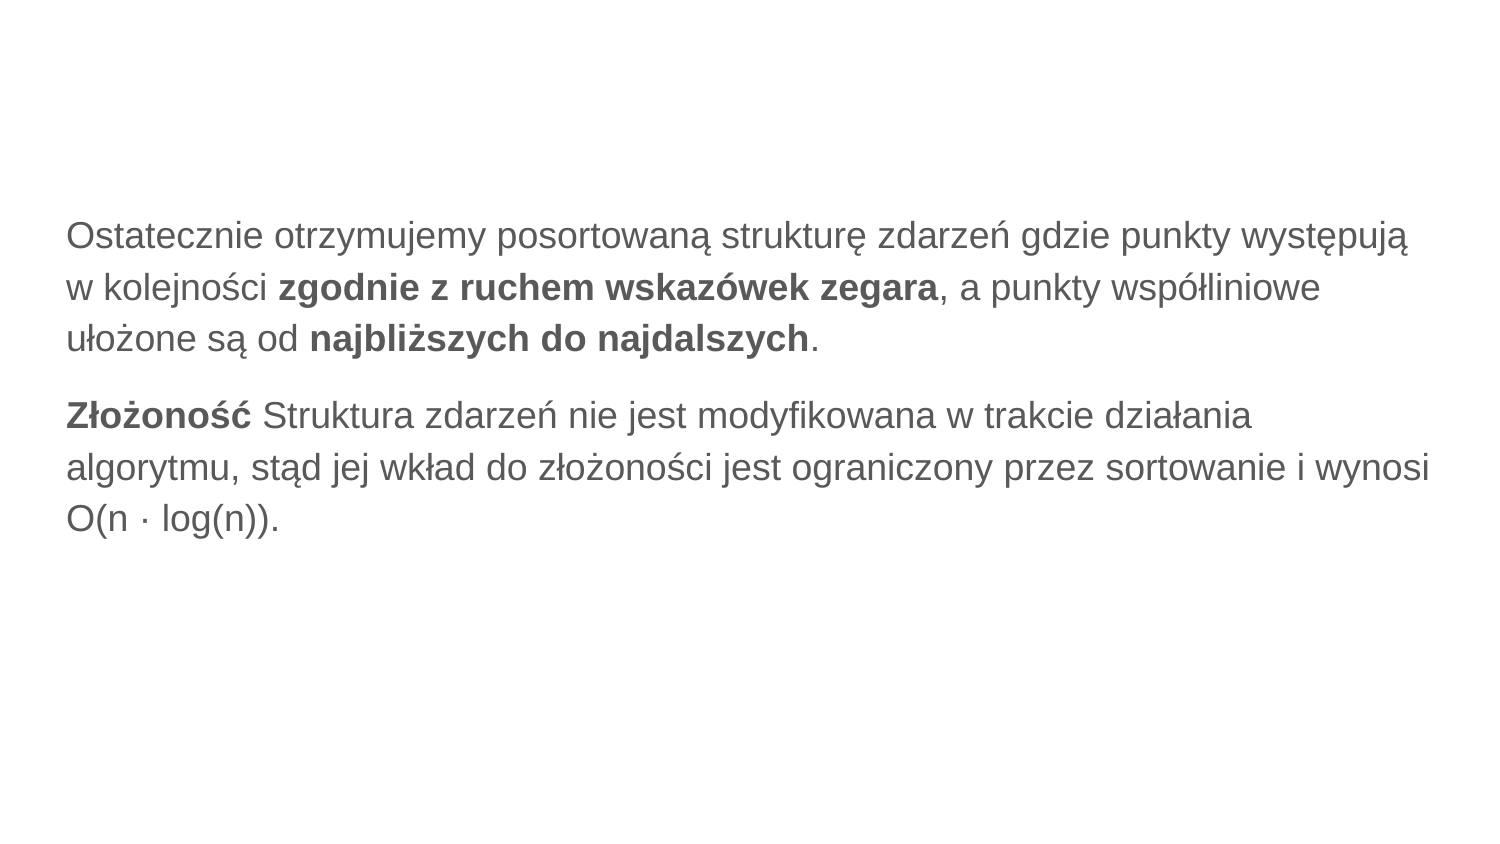

#
Ostatecznie otrzymujemy posortowaną strukturę zdarzeń gdzie punkty występują w kolejności zgodnie z ruchem wskazówek zegara, a punkty współliniowe ułożone są od najbliższych do najdalszych.
Złożoność Struktura zdarzeń nie jest modyfikowana w trakcie działania algorytmu, stąd jej wkład do złożoności jest ograniczony przez sortowanie i wynosi O(n · log(n)).